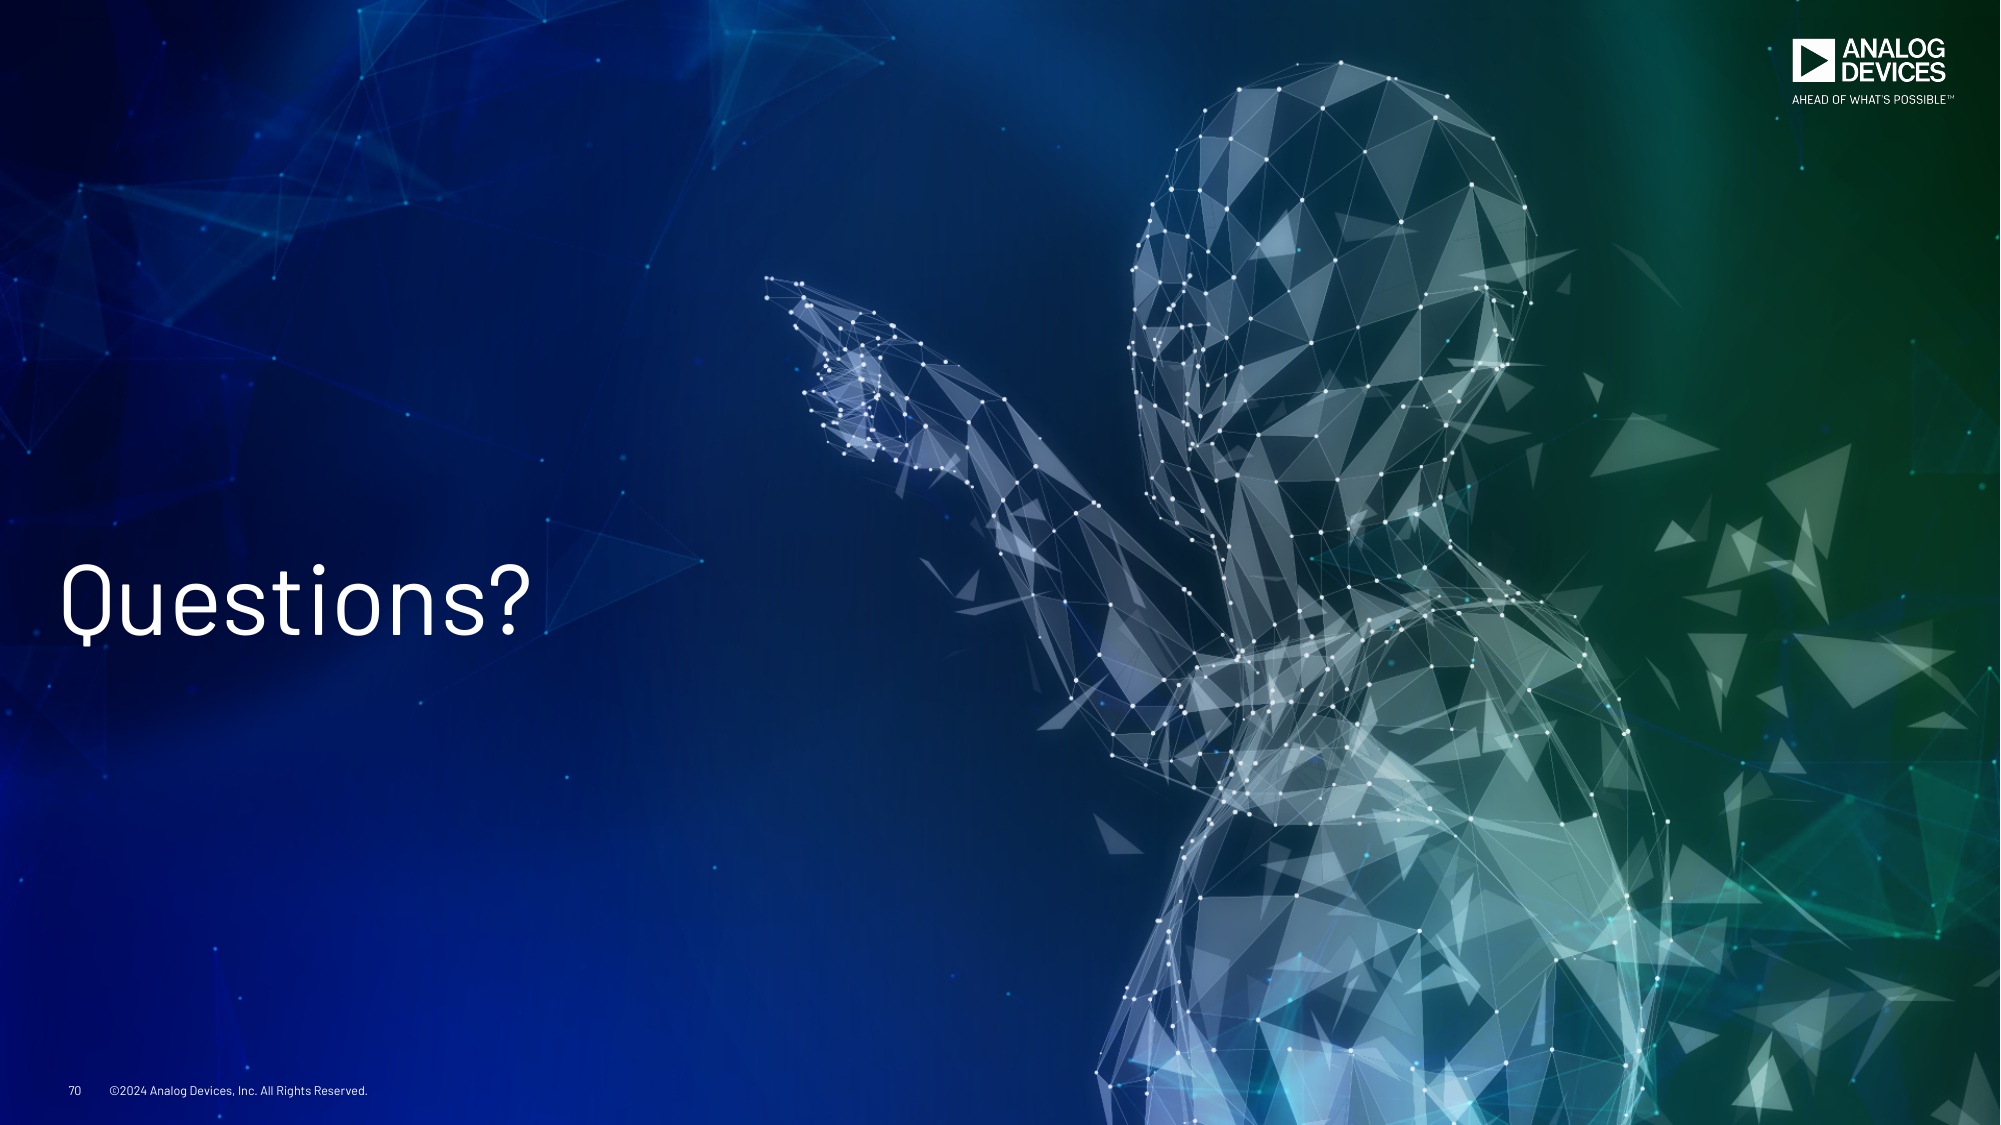

#
Questions?
70
©2024 Analog Devices, Inc. All Rights Reserved.